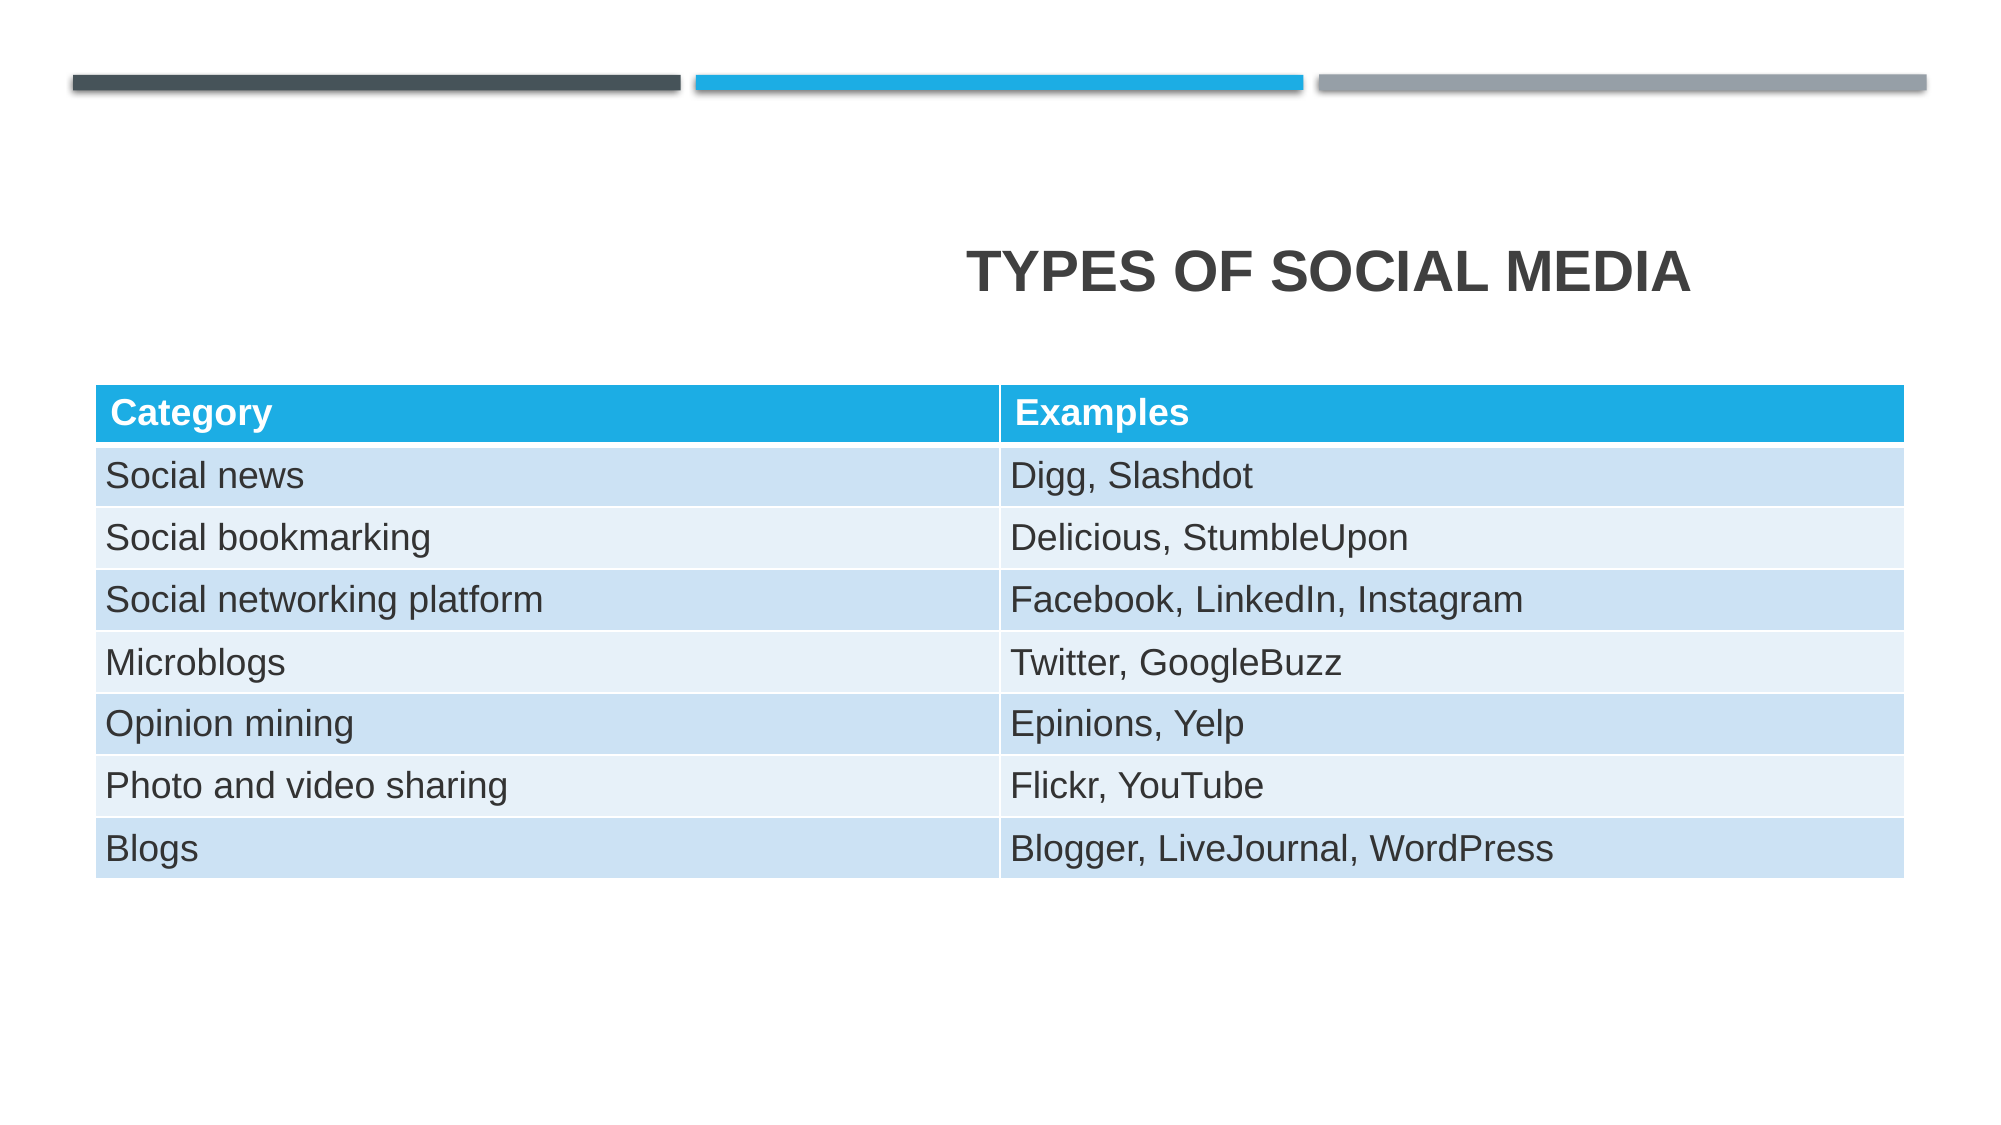

# Types of social media
| Category | Examples |
| --- | --- |
| Social news | Digg, Slashdot |
| Social bookmarking | Delicious, StumbleUpon |
| Social networking platform | Facebook, LinkedIn, Instagram |
| Microblogs | Twitter, GoogleBuzz |
| Opinion mining | Epinions, Yelp |
| Photo and video sharing | Flickr, YouTube |
| Blogs | Blogger, LiveJournal, WordPress |